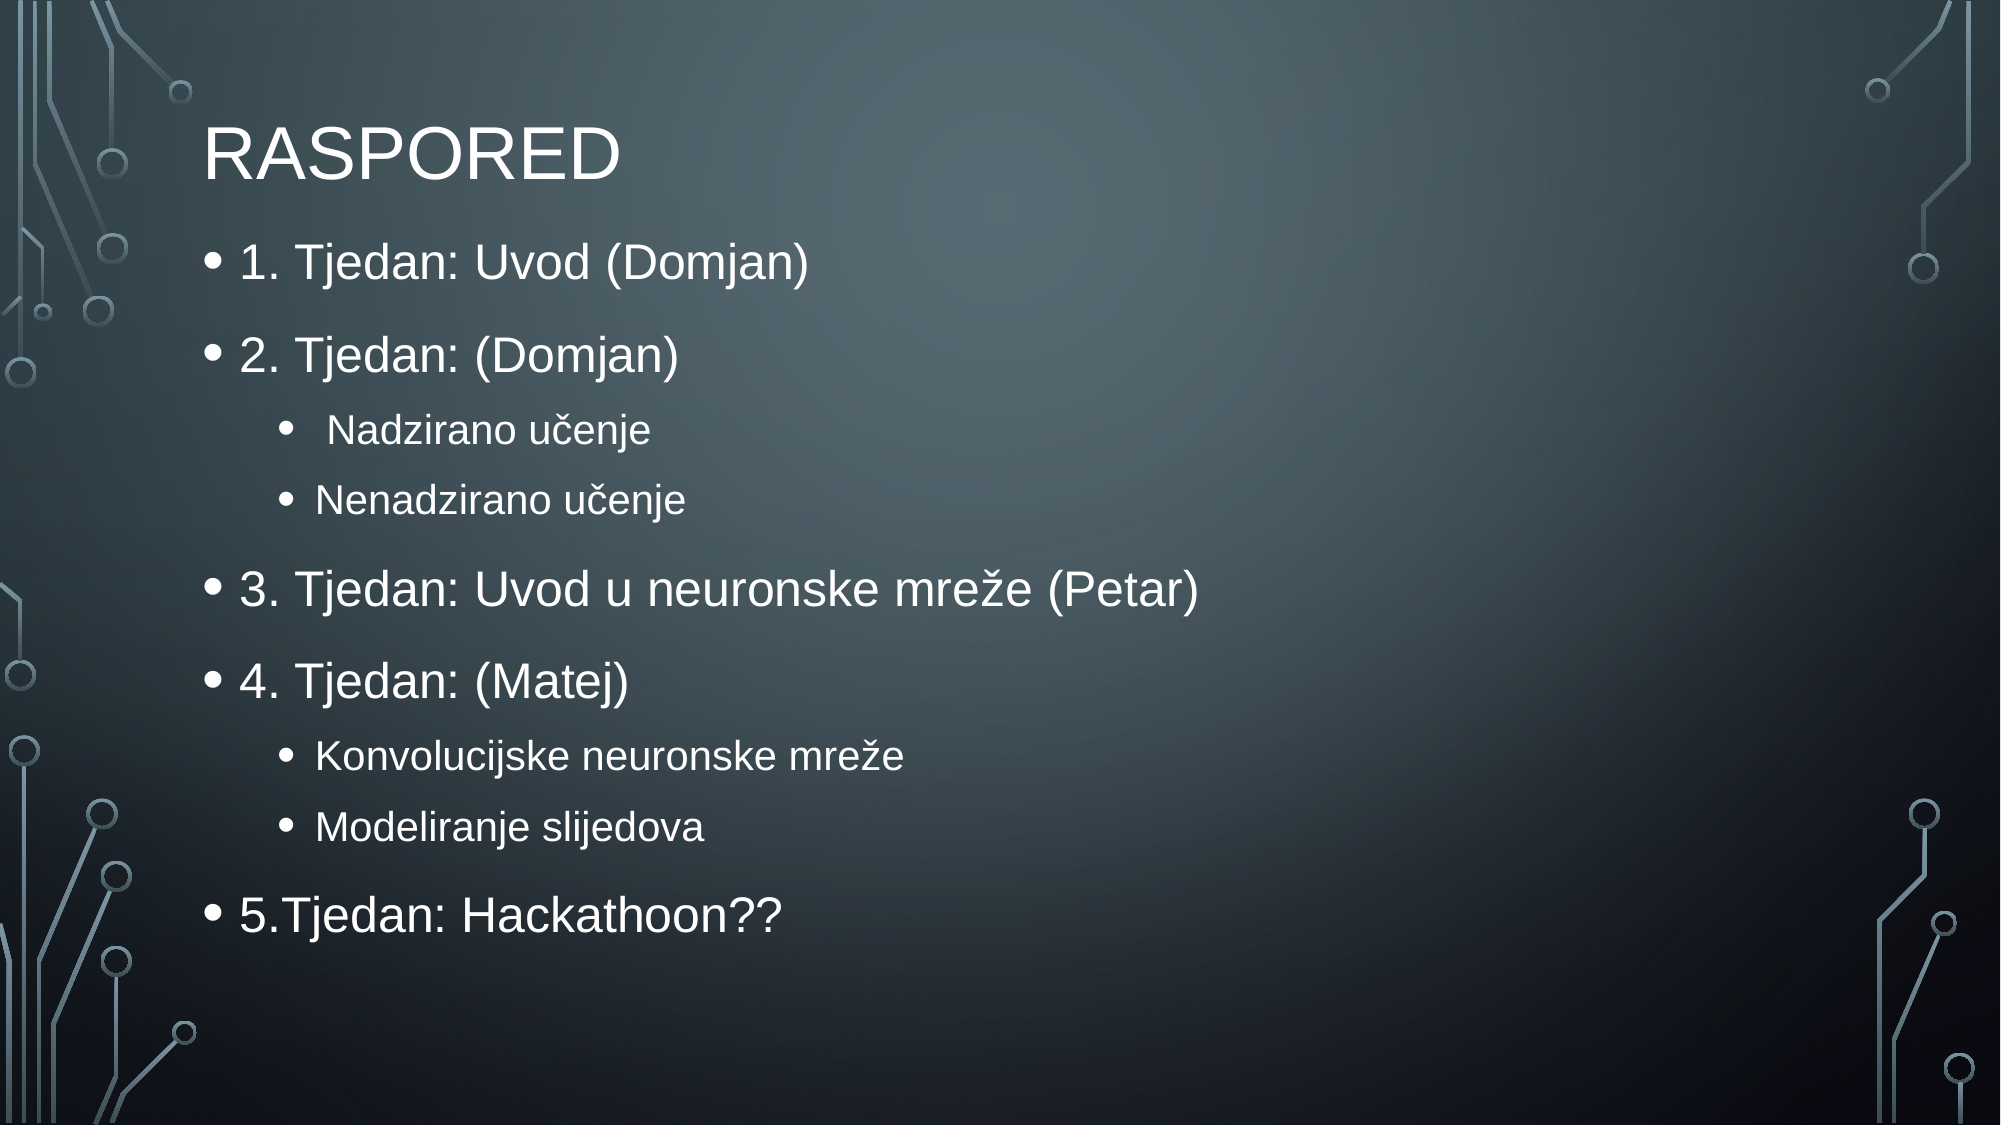

# Raspored
1. Tjedan: Uvod (Domjan)
2. Tjedan: (Domjan)
 Nadzirano učenje
Nenadzirano učenje
3. Tjedan: Uvod u neuronske mreže (Petar)
4. Tjedan: (Matej)
Konvolucijske neuronske mreže
Modeliranje slijedova
5.Tjedan: Hackathoon??